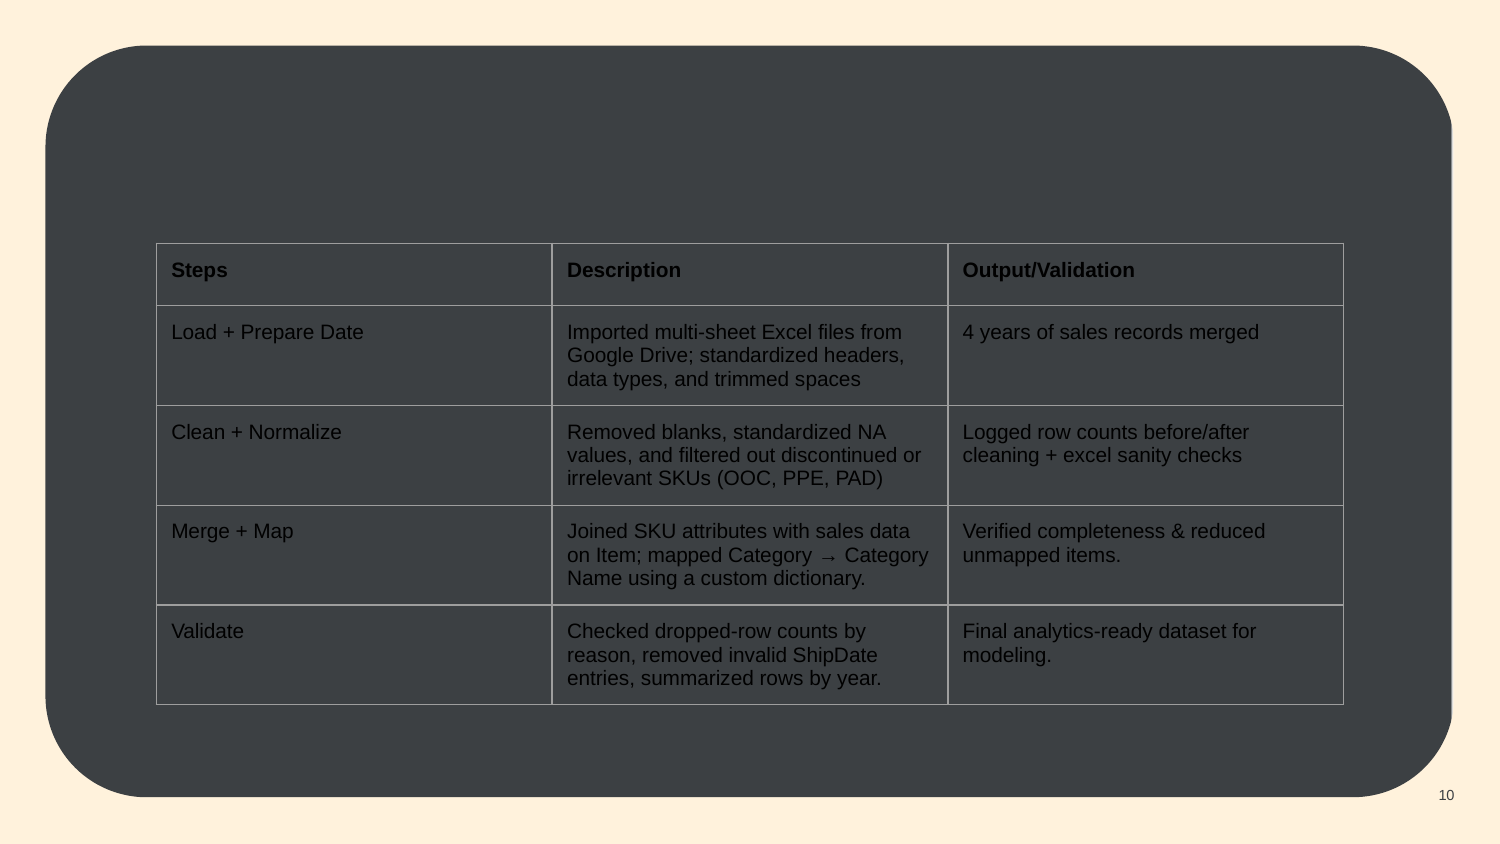

# Data Manipulation
| Steps | Description | Output/Validation |
| --- | --- | --- |
| Load + Prepare Date | Imported multi-sheet Excel files from Google Drive; standardized headers, data types, and trimmed spaces | 4 years of sales records merged |
| Clean + Normalize | Removed blanks, standardized NA values, and filtered out discontinued or irrelevant SKUs (OOC, PPE, PAD) | Logged row counts before/after cleaning + excel sanity checks |
| Merge + Map | Joined SKU attributes with sales data on Item; mapped Category → Category Name using a custom dictionary. | Verified completeness & reduced unmapped items. |
| Validate | Checked dropped-row counts by reason, removed invalid ShipDate entries, summarized rows by year. | Final analytics-ready dataset for modeling. |
10